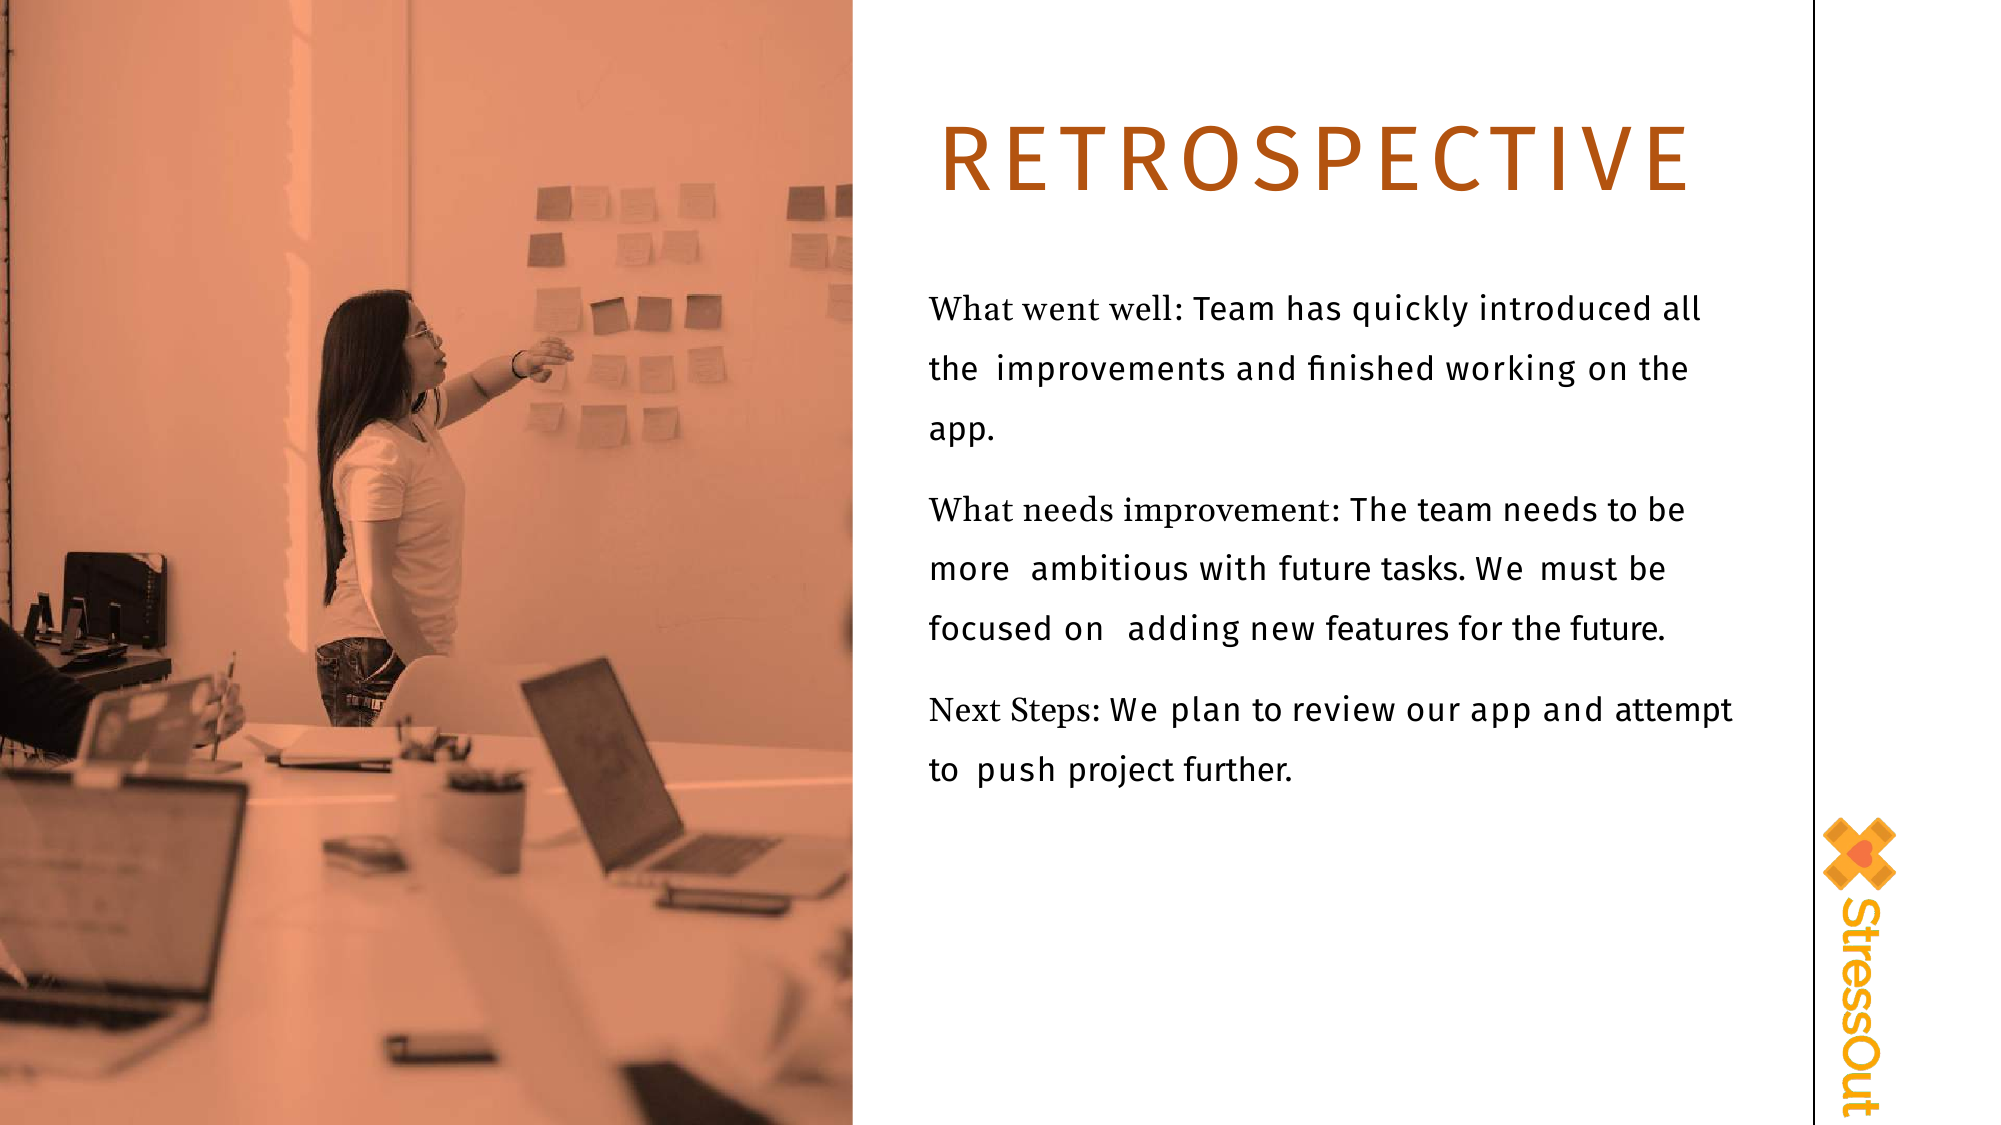

# RETROSPECTIVE
What went well: Team has quickly introduced all the  improvements and finished working on the app.
What needs improvement: The team needs to be more  ambitious with future tasks. We must be focused on  adding new features for the future.
Next Steps: We plan to review our app and attempt to  push project further.